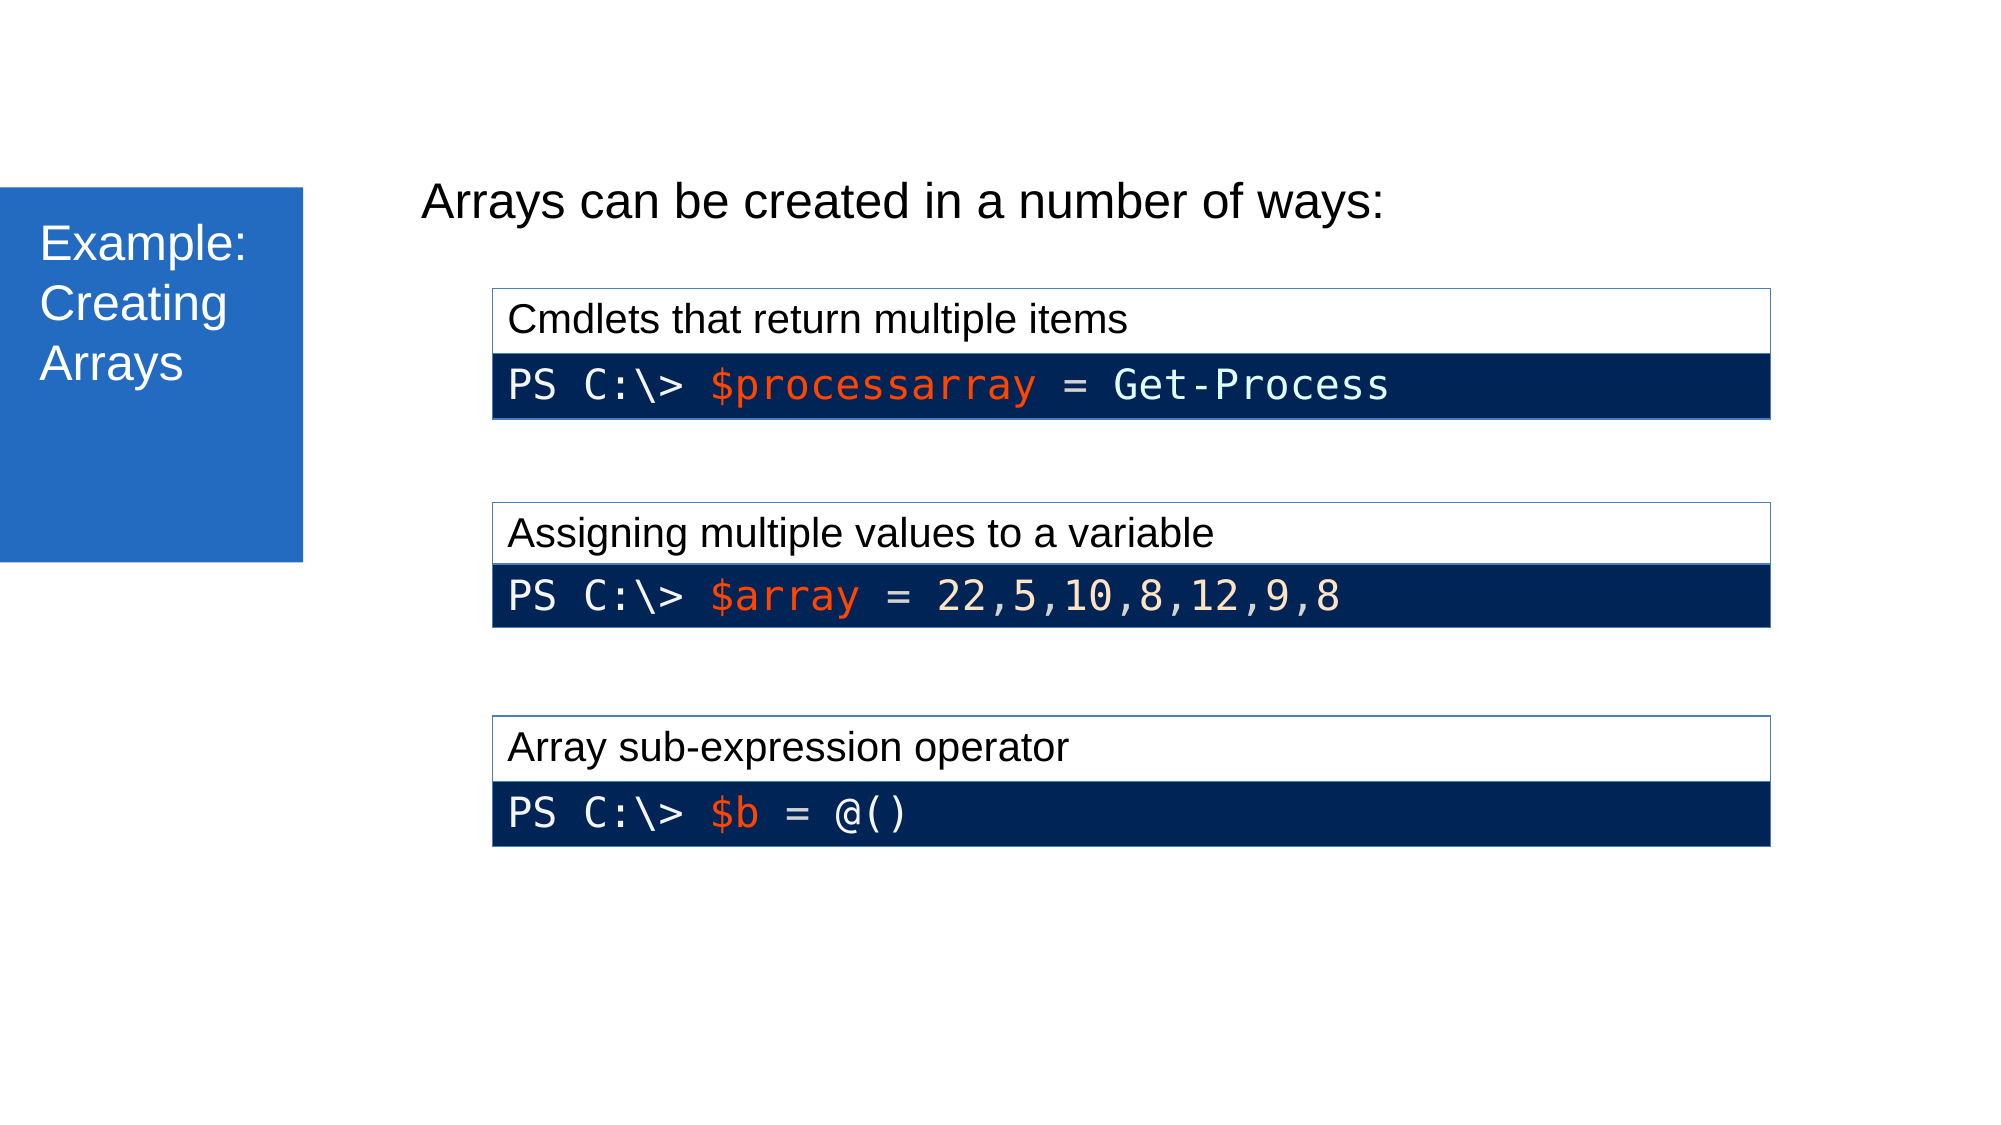

Arrays can be created in a number of ways:
Example:
Creating Arrays
| Cmdlets that return multiple items |
| --- |
| PS C:\> $processarray = Get-Process |
| Assigning multiple values to a variable |
| --- |
| PS C:\> $array = 22,5,10,8,12,9,8 |
| Array sub-expression operator |
| --- |
| PS C:\> $b = @() |
438